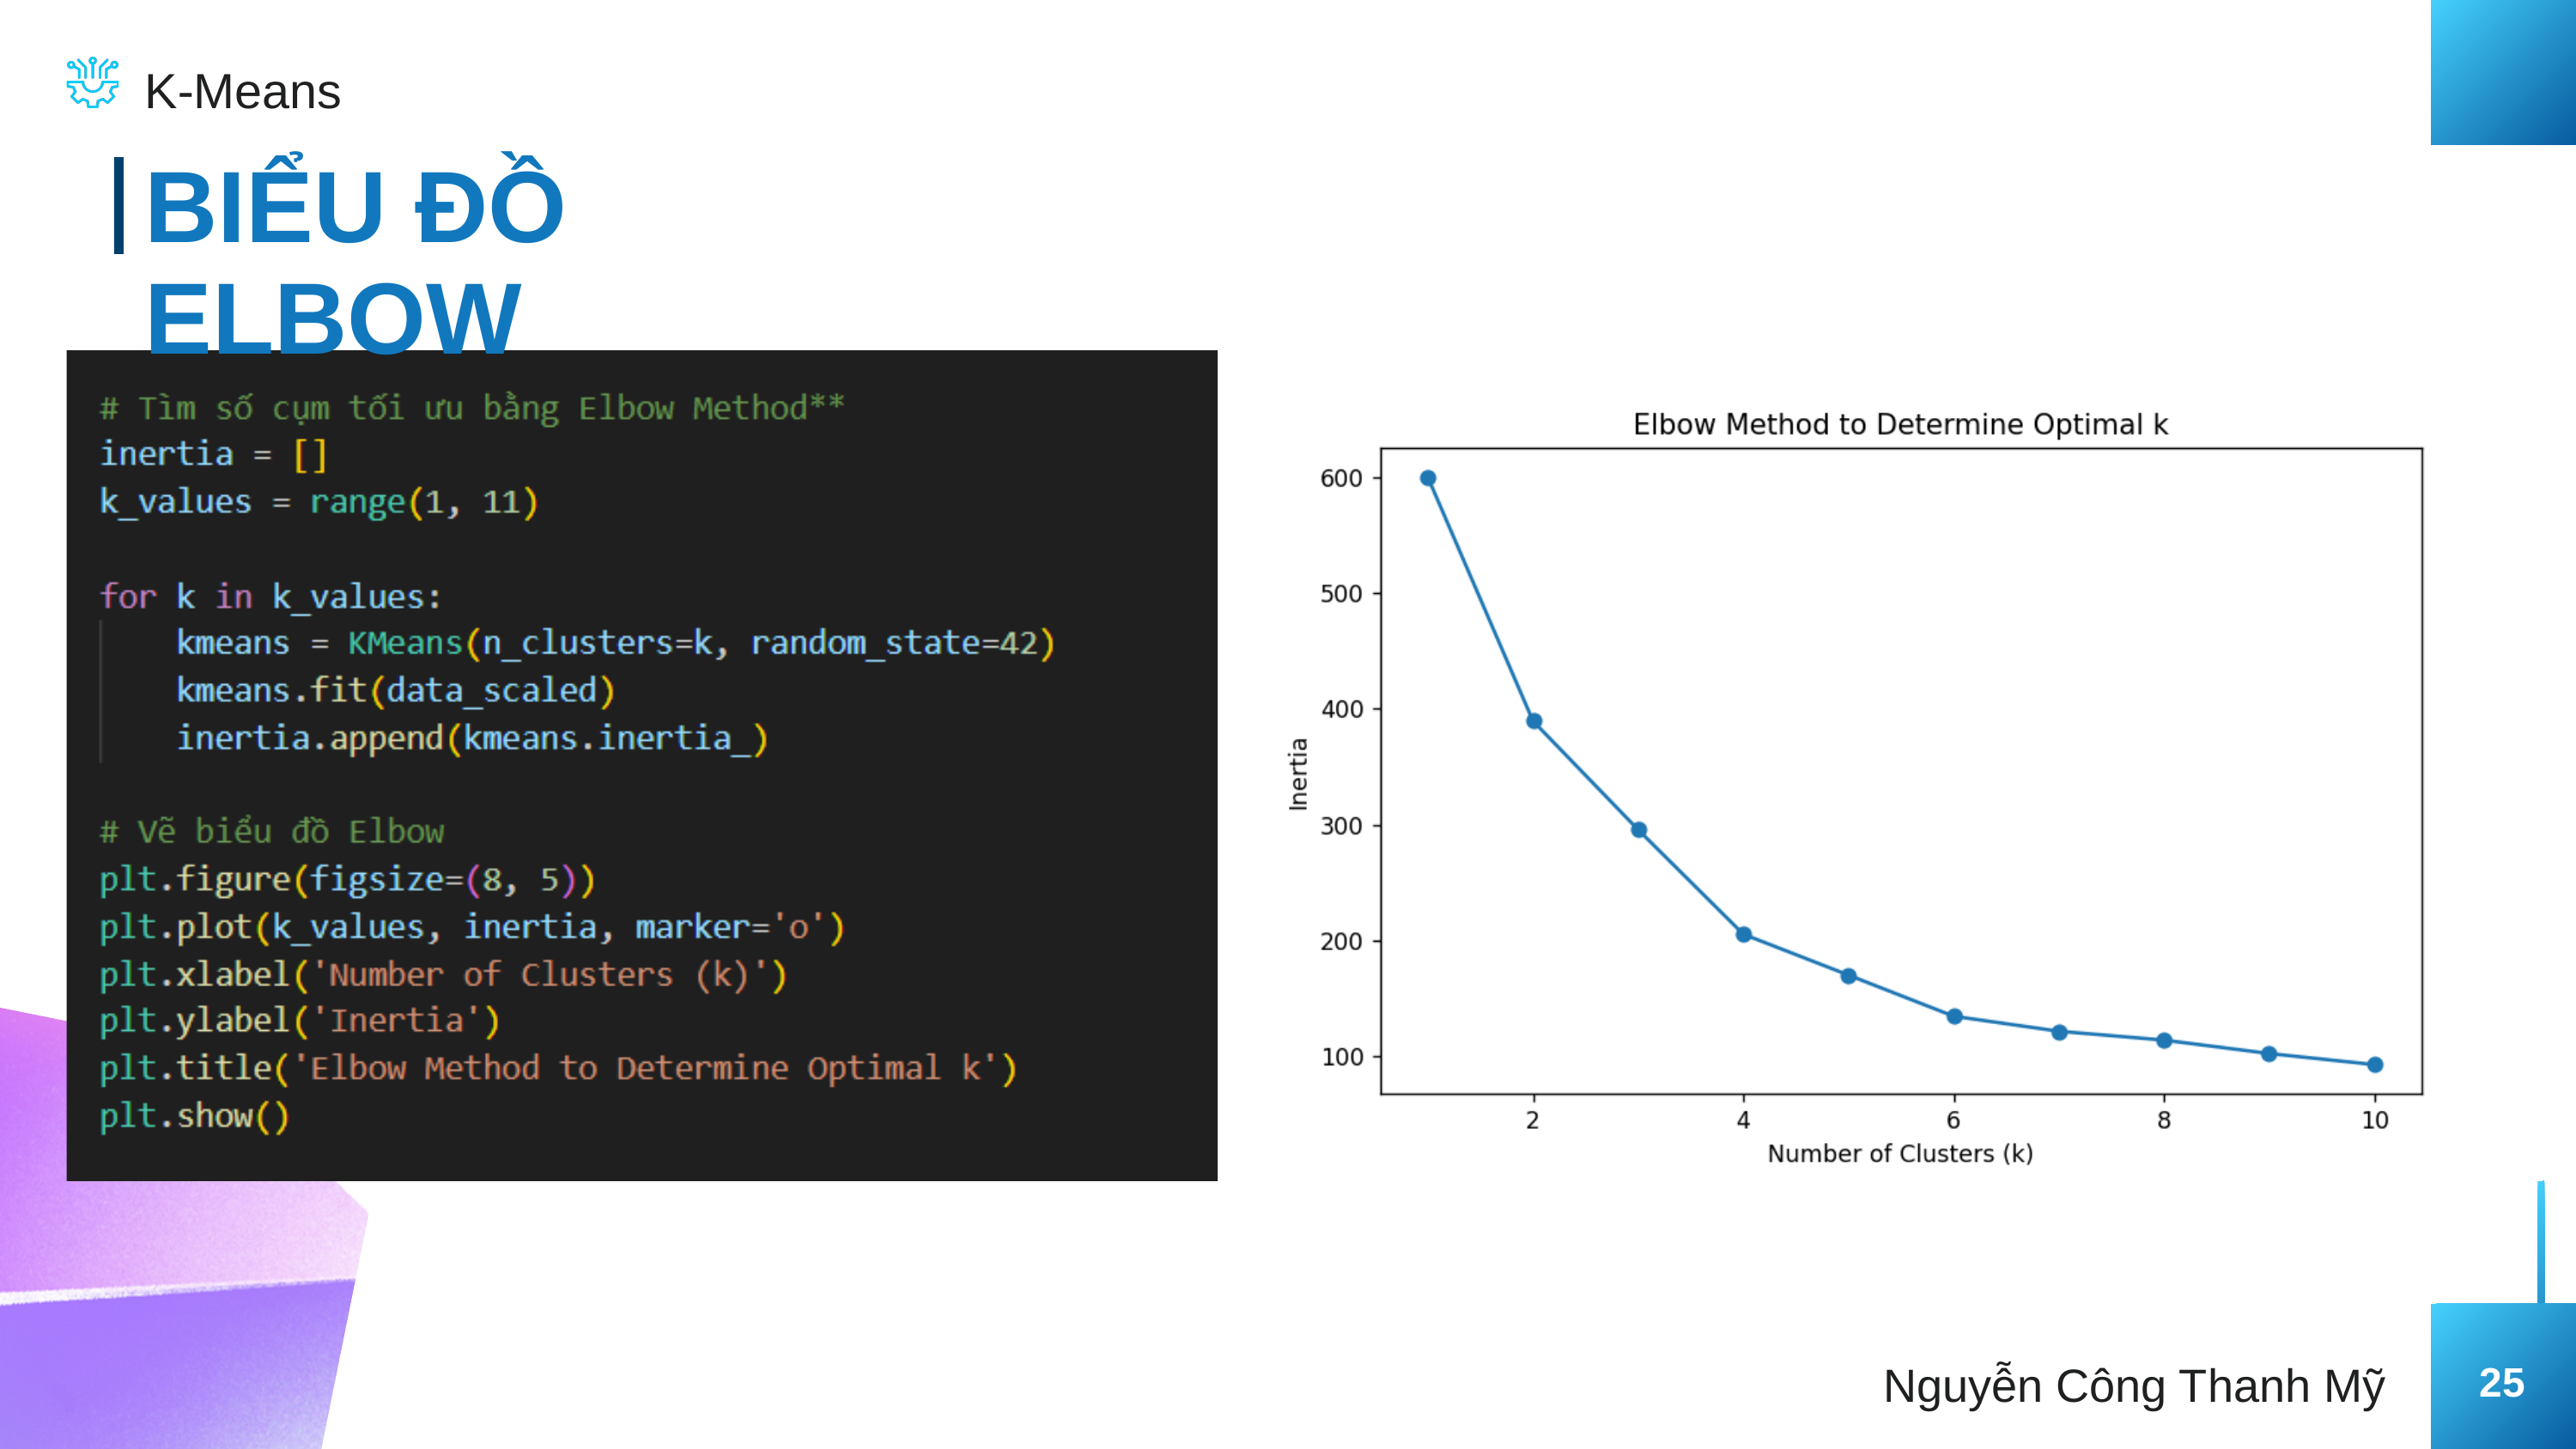

K-Means

BIỂU ĐỒ ELBOW

Nguyễn Công Thanh Mỹ
25